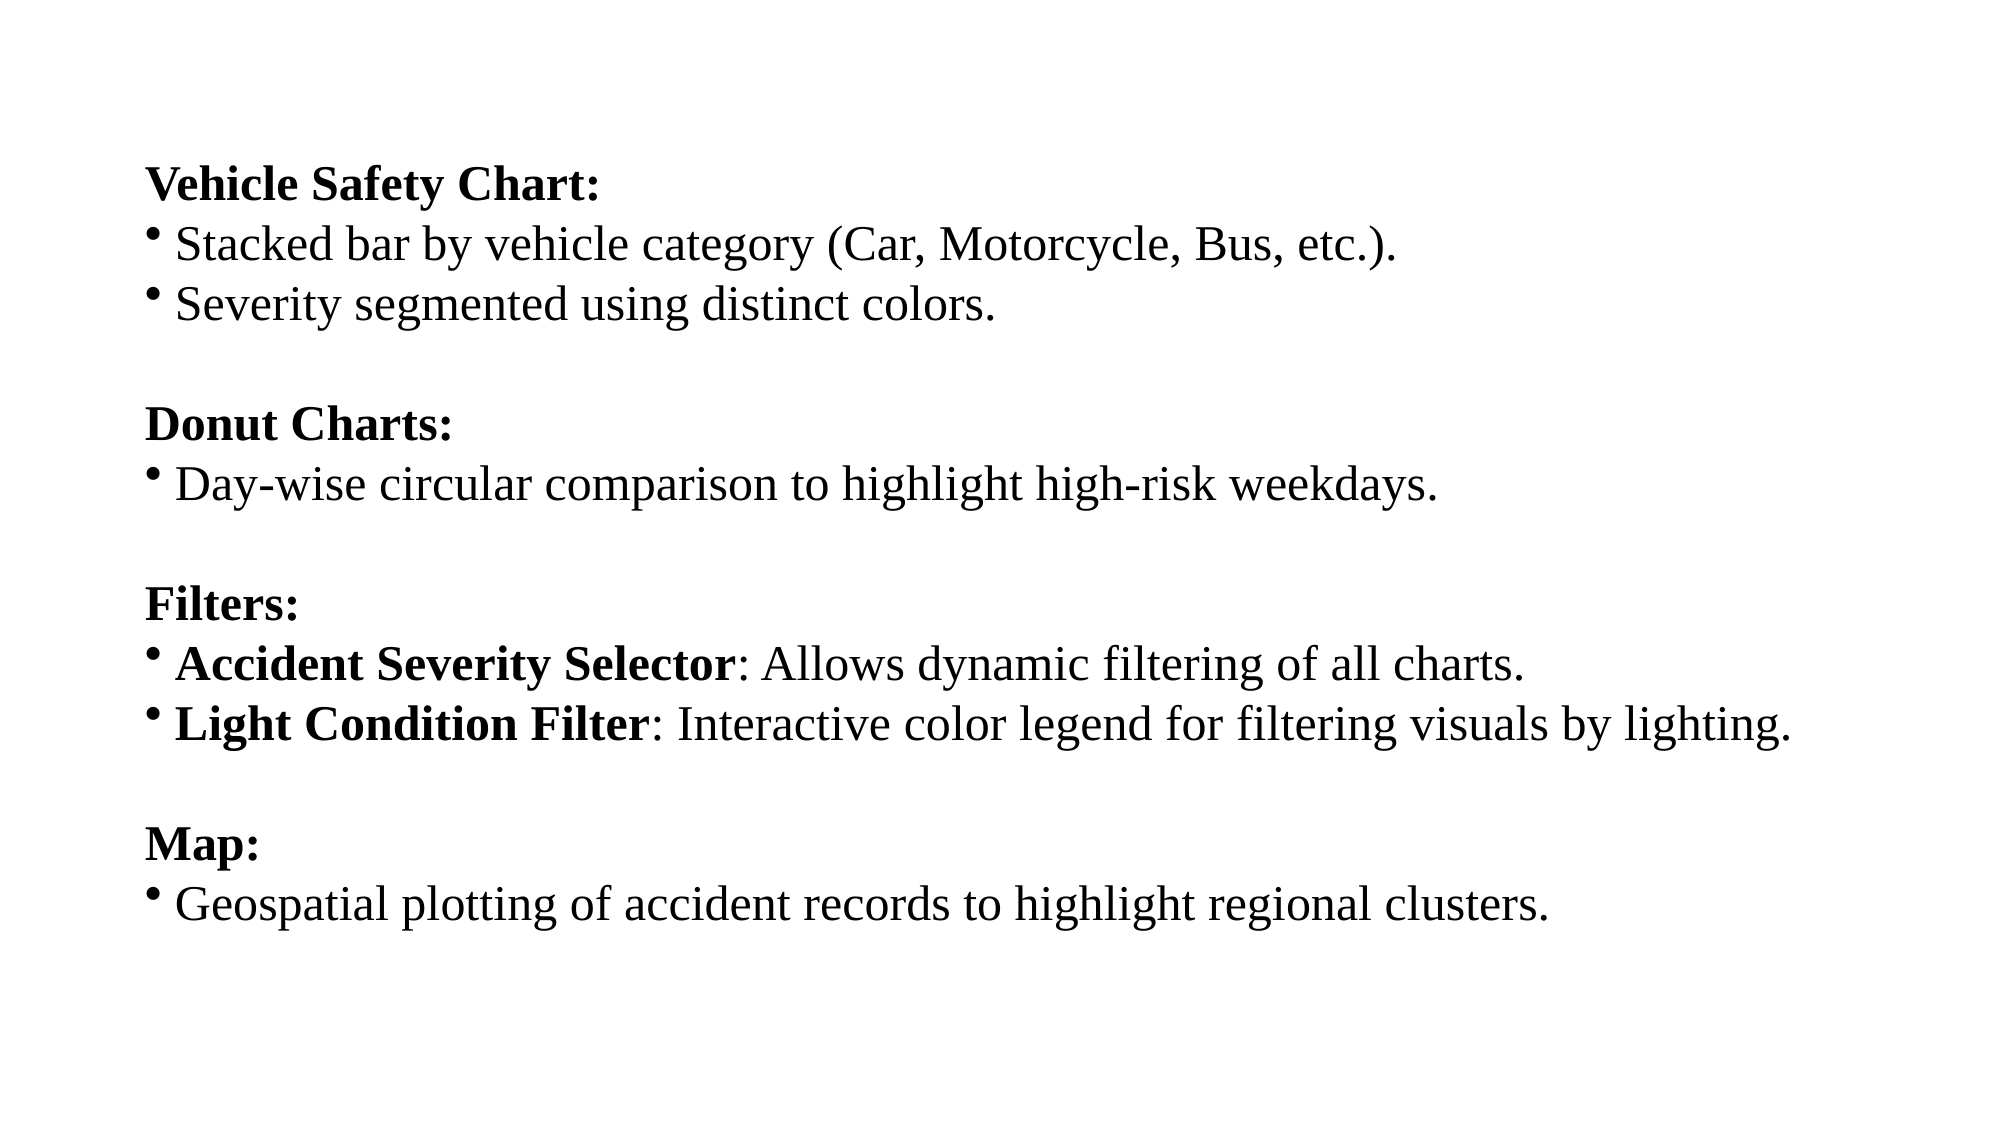

Vehicle Safety Chart:
 Stacked bar by vehicle category (Car, Motorcycle, Bus, etc.).
 Severity segmented using distinct colors.

Donut Charts:
 Day-wise circular comparison to highlight high-risk weekdays.

Filters:
 Accident Severity Selector: Allows dynamic filtering of all charts.
 Light Condition Filter: Interactive color legend for filtering visuals by lighting.

Map:
 Geospatial plotting of accident records to highlight regional clusters.